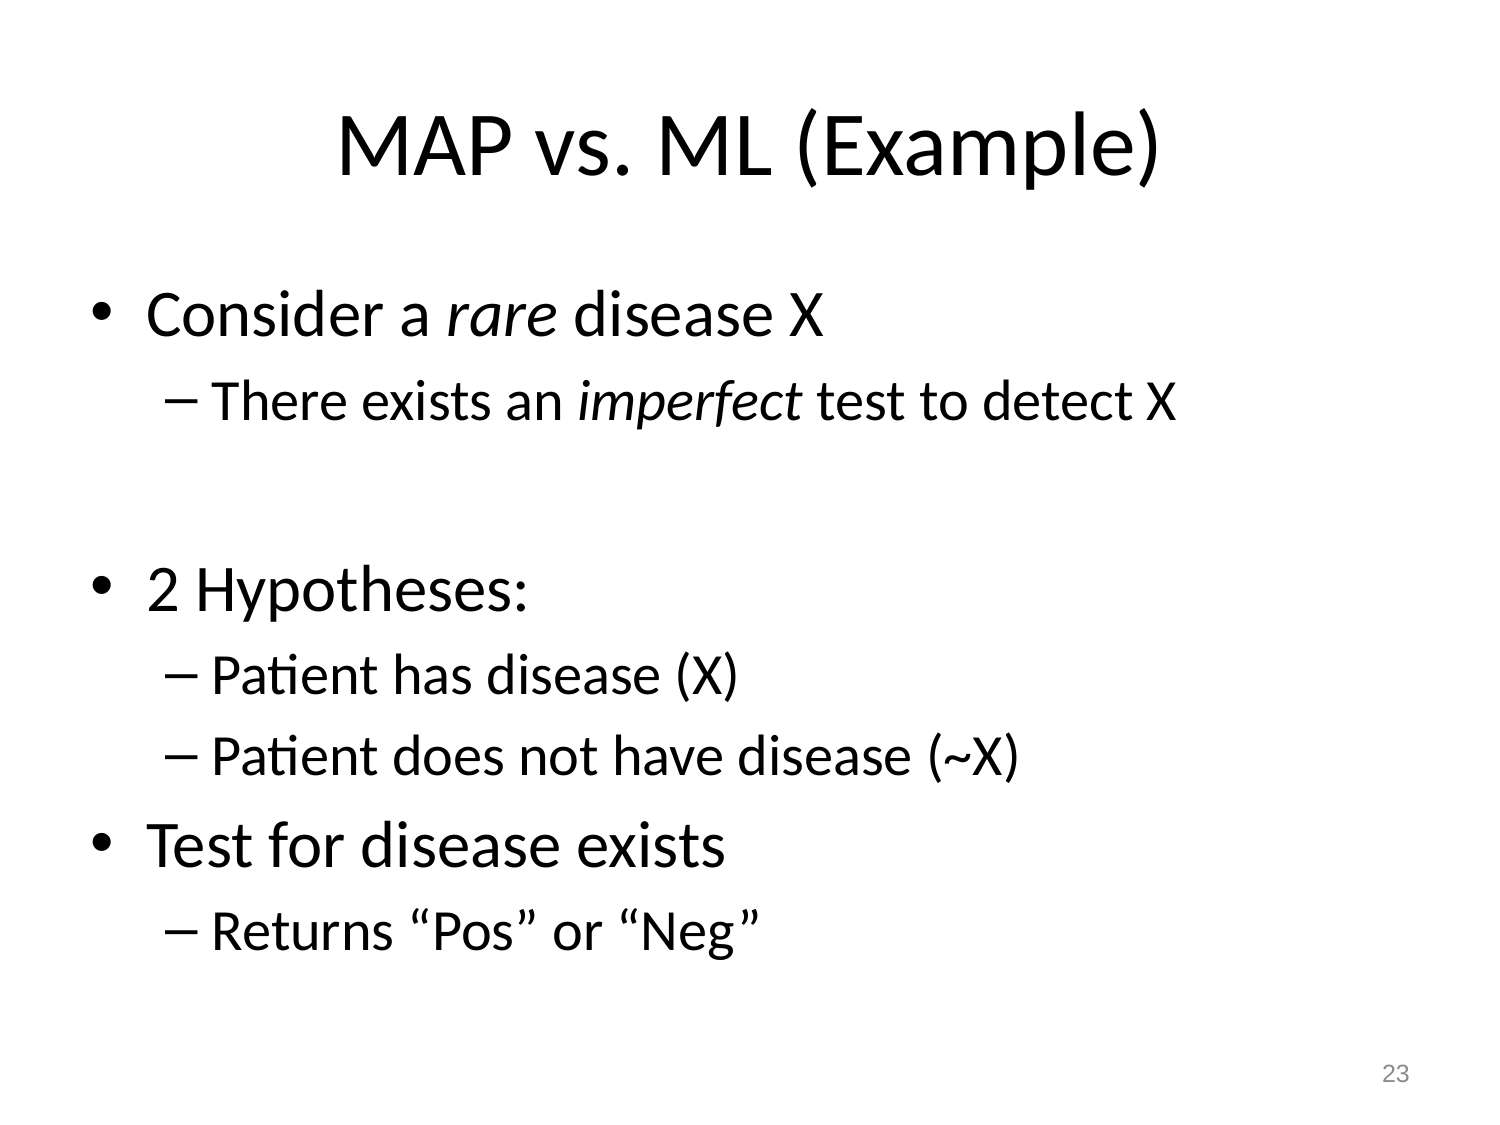

# MAP vs. ML (Example)
Consider a rare disease X
There exists an imperfect test to detect X

2 Hypotheses:
Patient has disease (X)
Patient does not have disease (~X)
Test for disease exists
Returns “Pos” or “Neg”
23